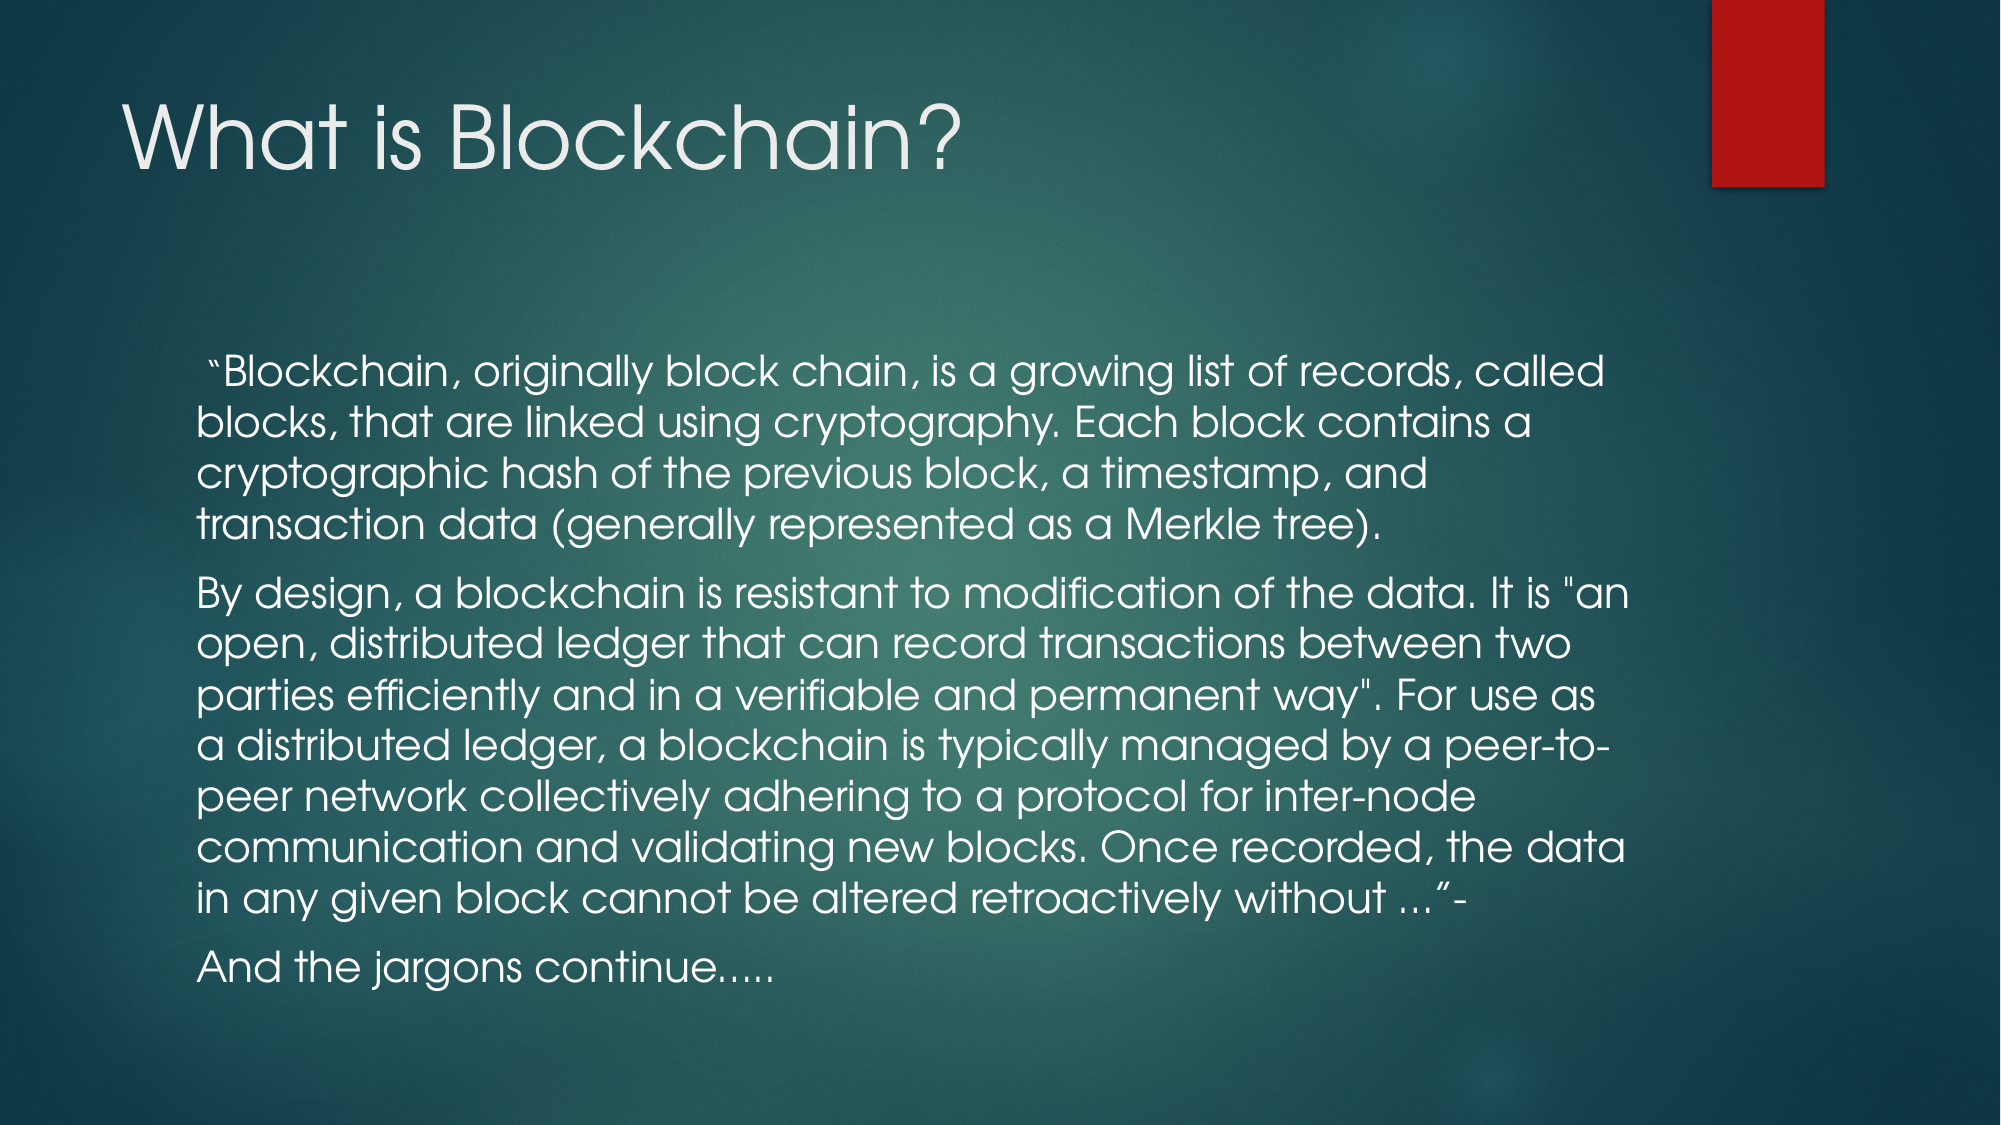

# What is Blockchain?
 “Blockchain, originally block chain, is a growing list of records, called blocks, that are linked using cryptography. Each block contains a cryptographic hash of the previous block, a timestamp, and transaction data (generally represented as a Merkle tree).
By design, a blockchain is resistant to modification of the data. It is "an open, distributed ledger that can record transactions between two parties efficiently and in a verifiable and permanent way". For use as a distributed ledger, a blockchain is typically managed by a peer-to-peer network collectively adhering to a protocol for inter-node communication and validating new blocks. Once recorded, the data in any given block cannot be altered retroactively without …”-
And the jargons continue…..